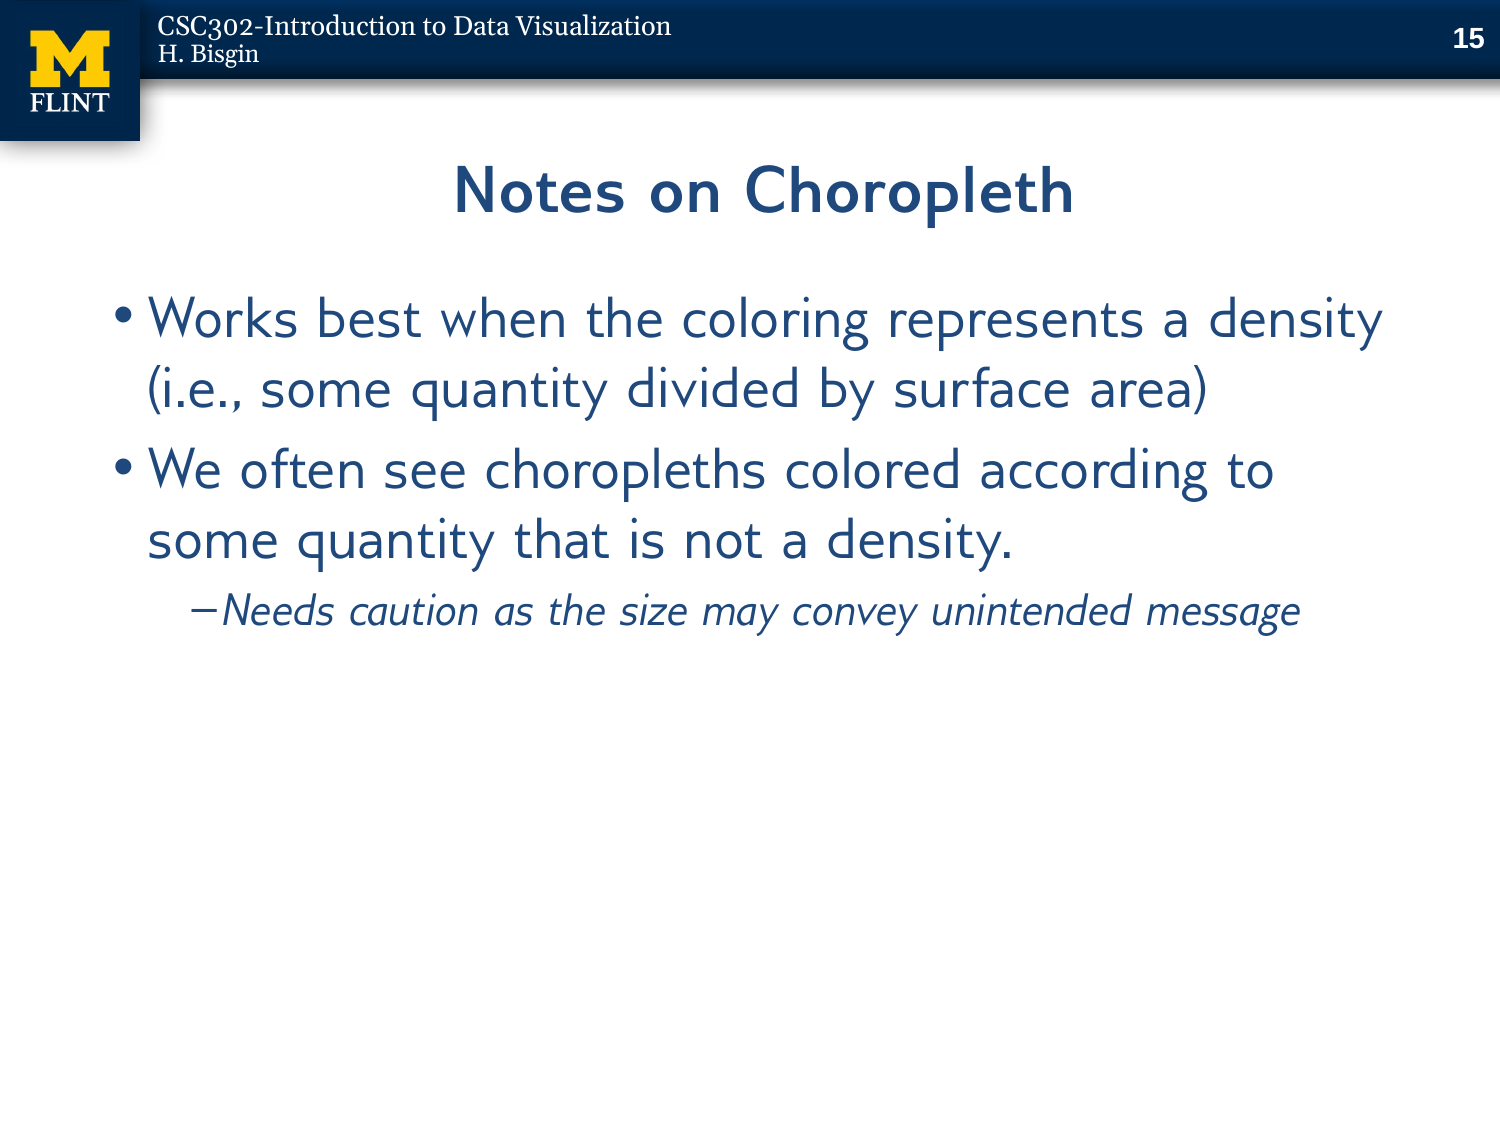

15
# Notes on Choropleth
Works best when the coloring represents a density (i.e., some quantity divided by surface area)
We often see choropleths colored according to some quantity that is not a density.
Needs caution as the size may convey unintended message